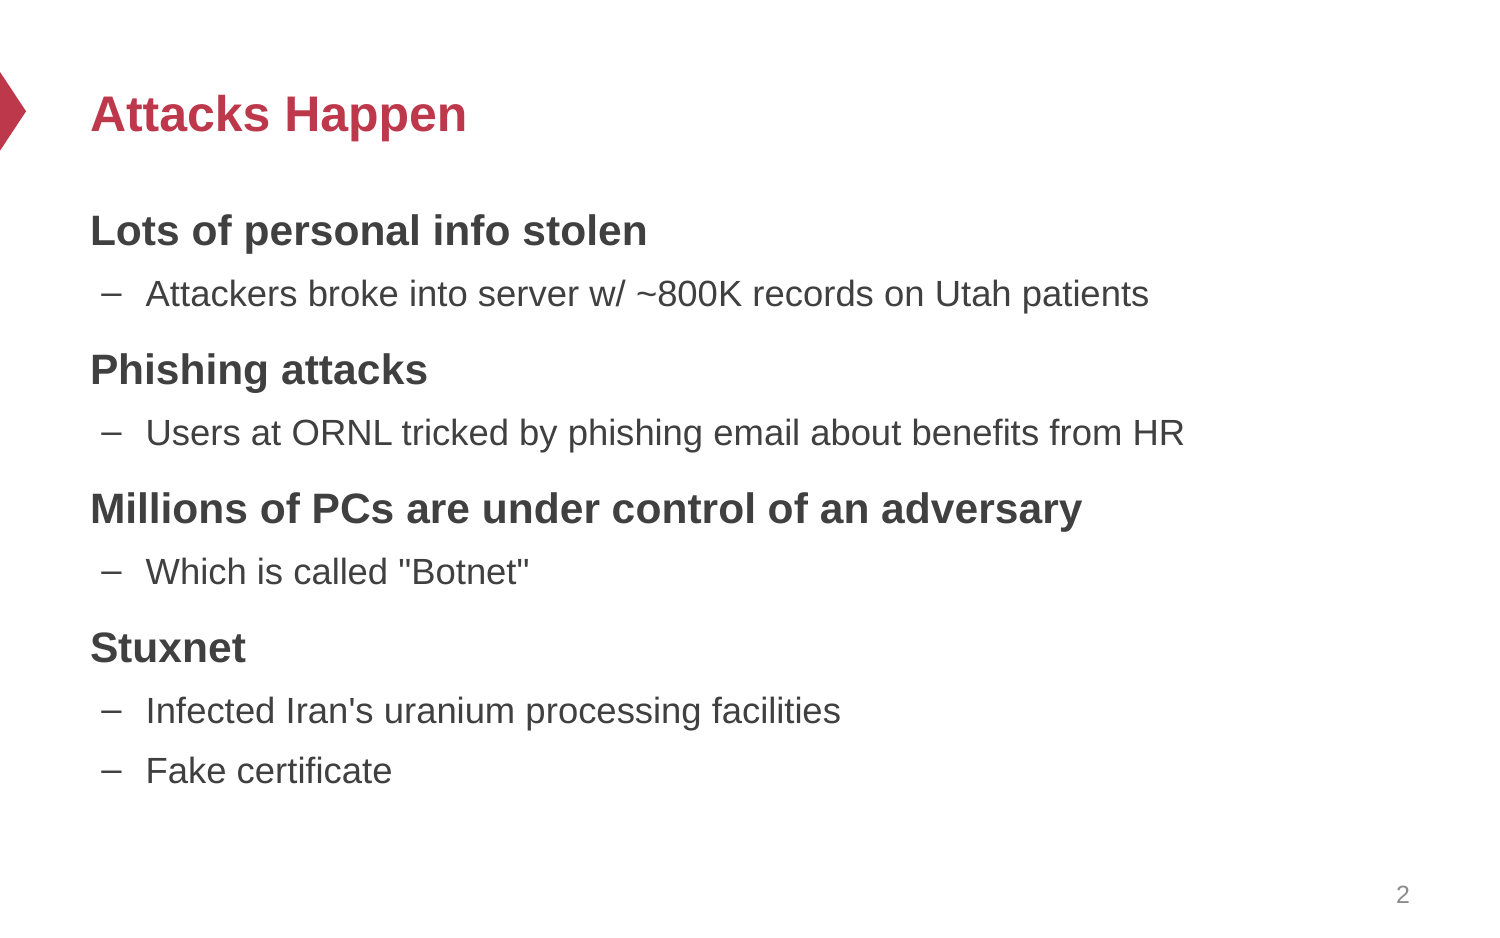

# Attacks Happen
Lots of personal info stolen
Attackers broke into server w/ ~800K records on Utah patients
Phishing attacks
Users at ORNL tricked by phishing email about benefits from HR
Millions of PCs are under control of an adversary
Which is called "Botnet"
Stuxnet
Infected Iran's uranium processing facilities
Fake certificate

2